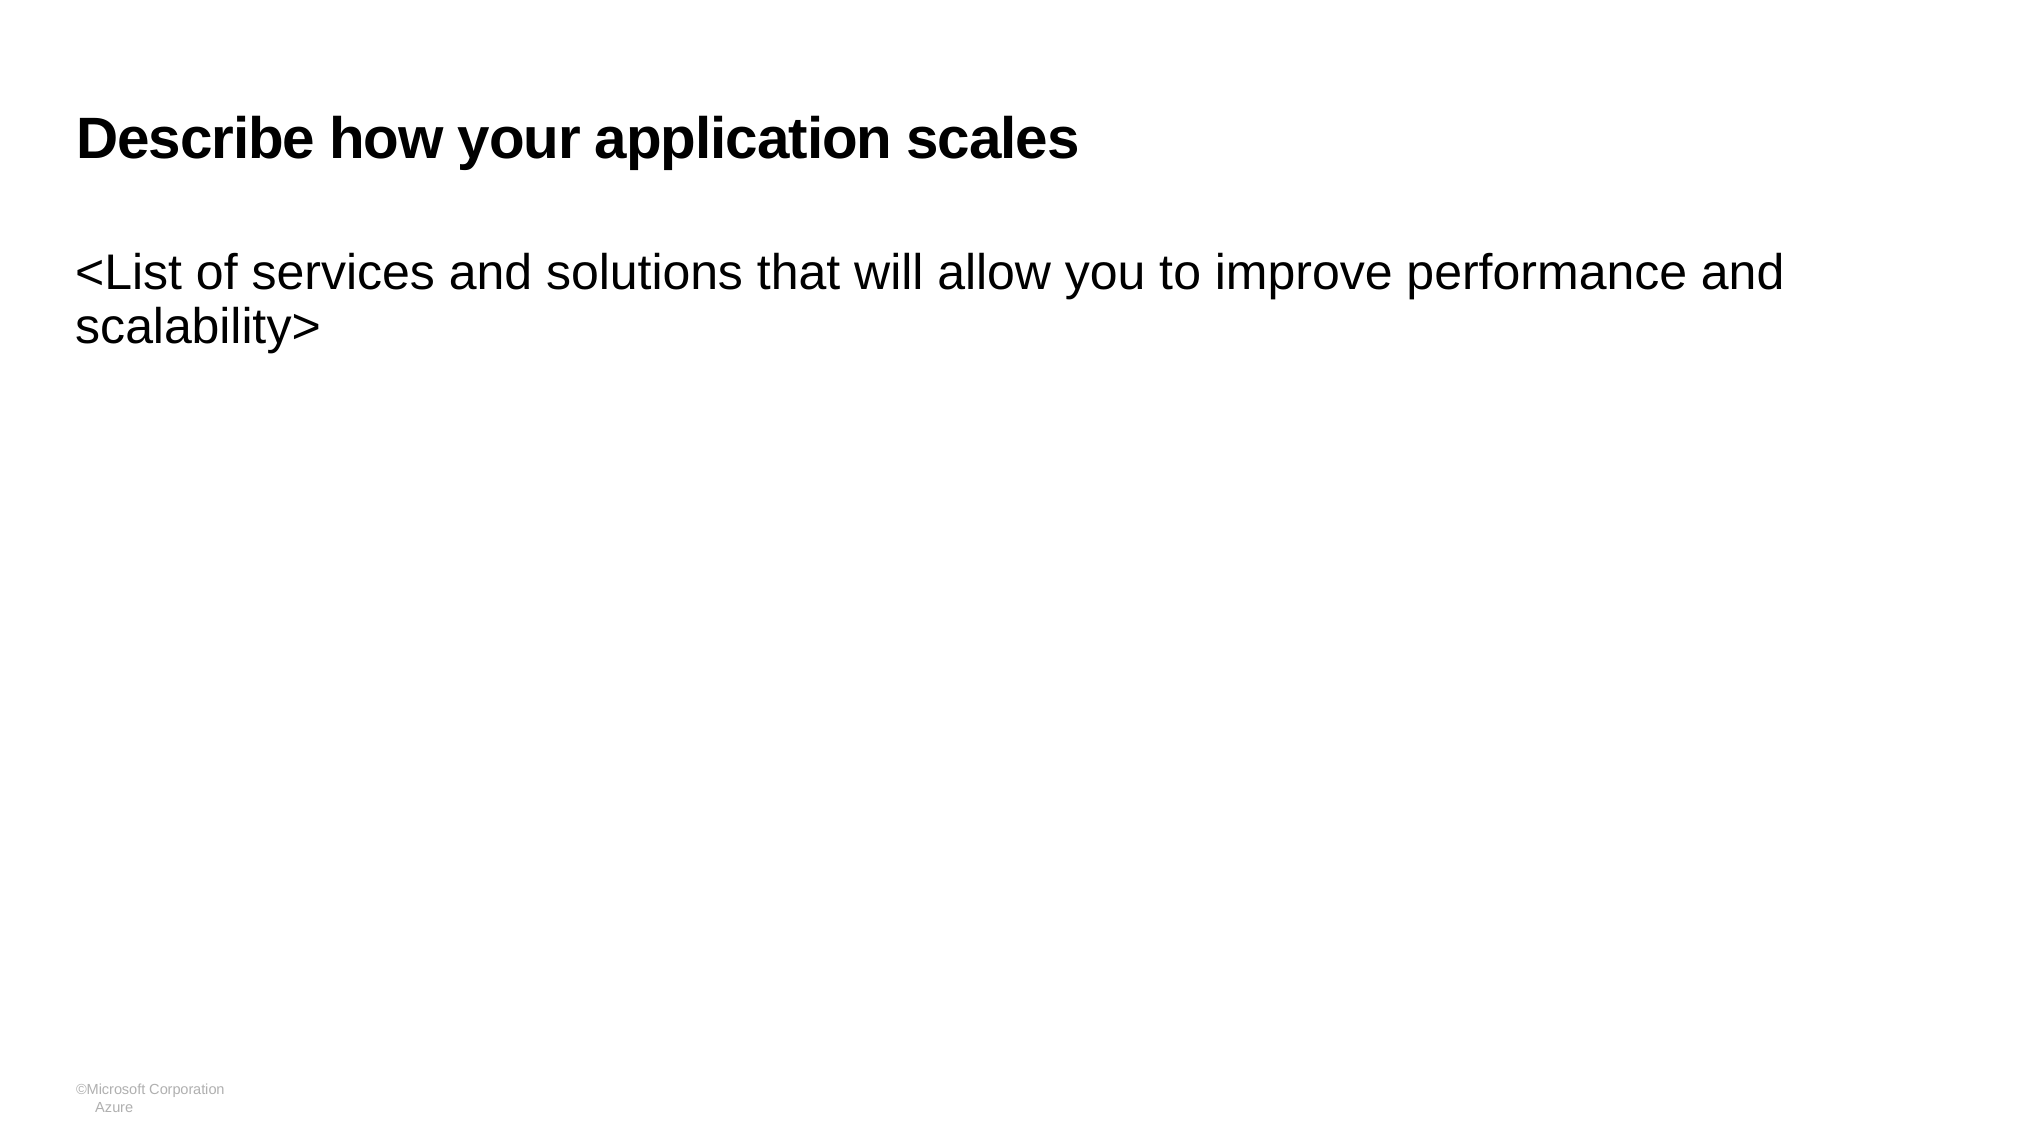

# Describe how your application scales
<List of services and solutions that will allow you to improve performance and scalability>